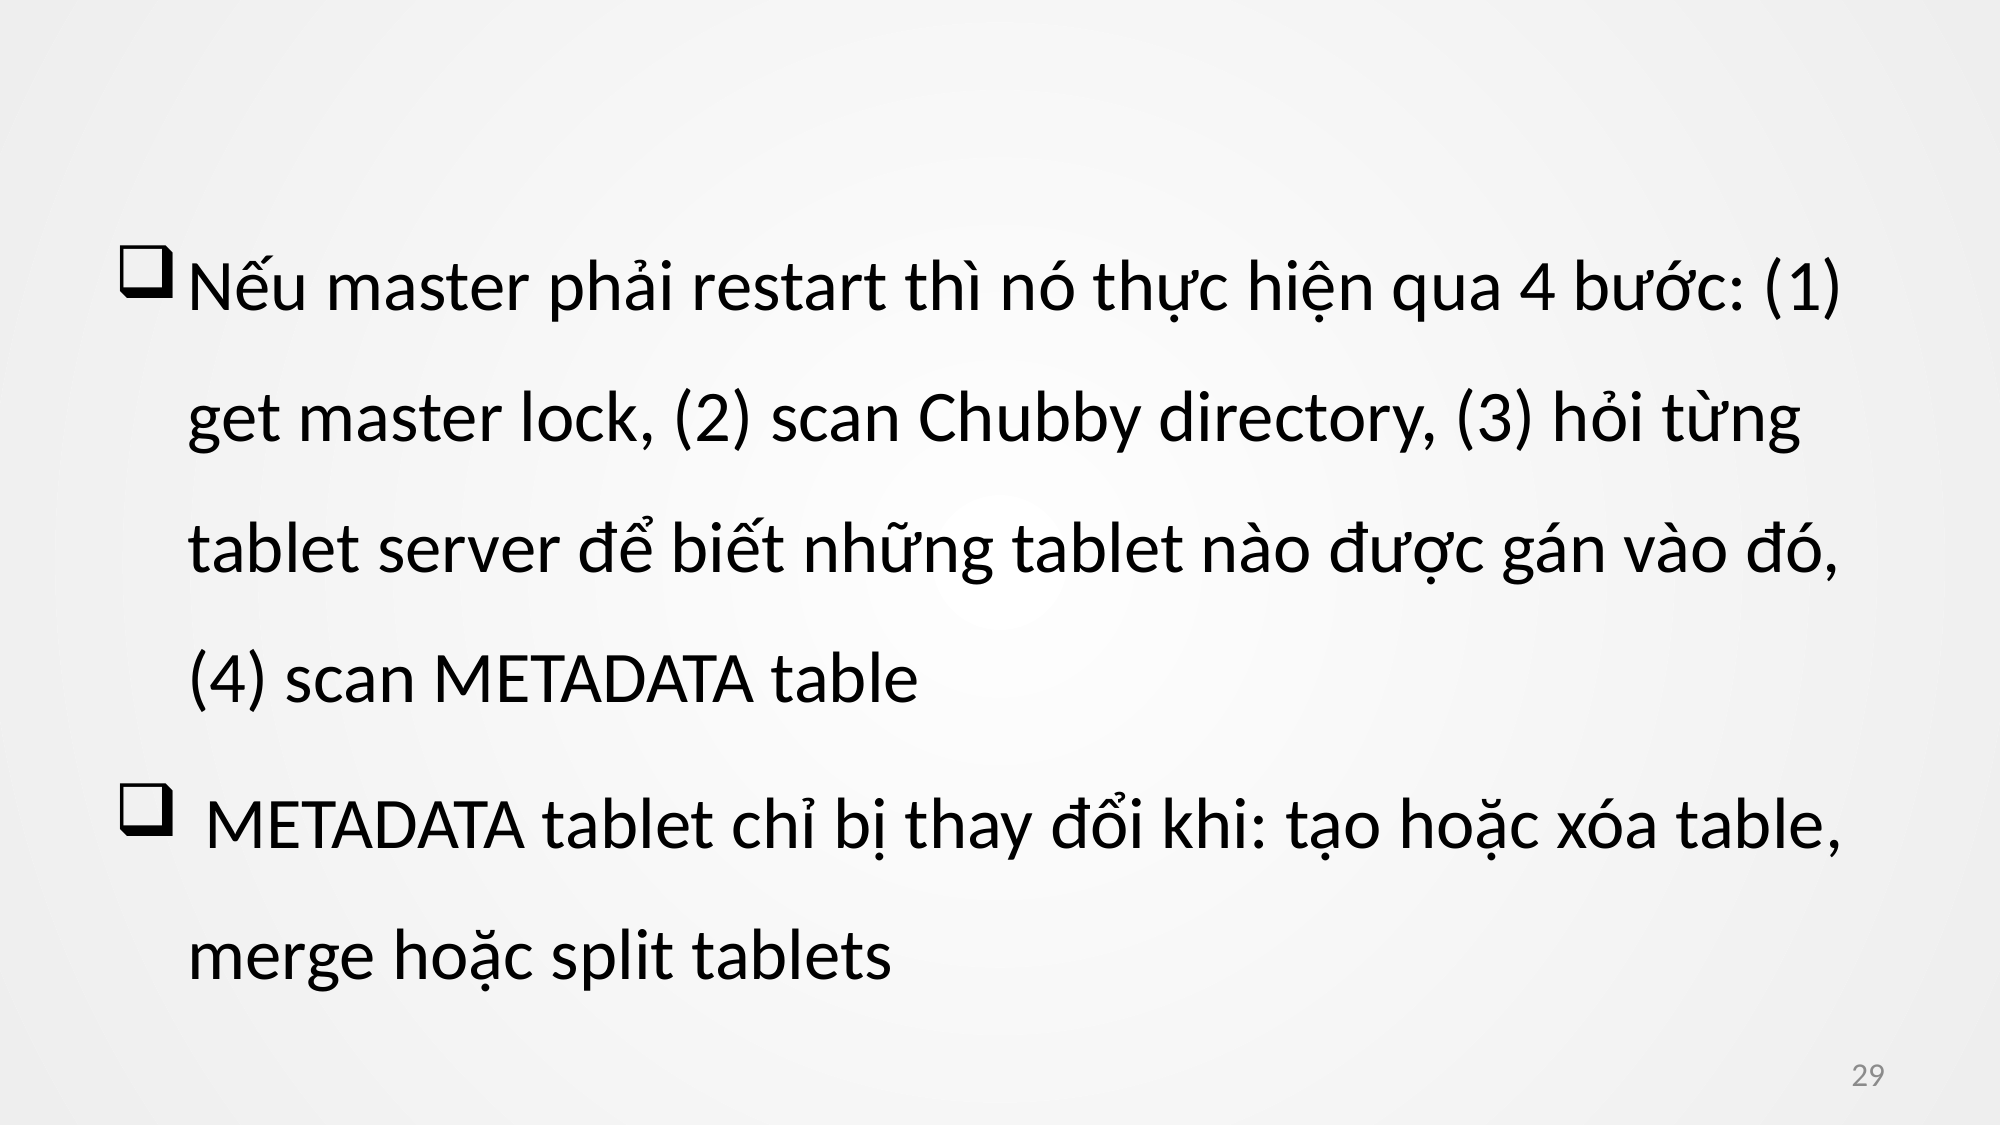

#
Nếu master phải restart thì nó thực hiện qua 4 bước: (1) get master lock, (2) scan Chubby directory, (3) hỏi từng tablet server để biết những tablet nào được gán vào đó, (4) scan METADATA table
 METADATA tablet chỉ bị thay đổi khi: tạo hoặc xóa table, merge hoặc split tablets

29